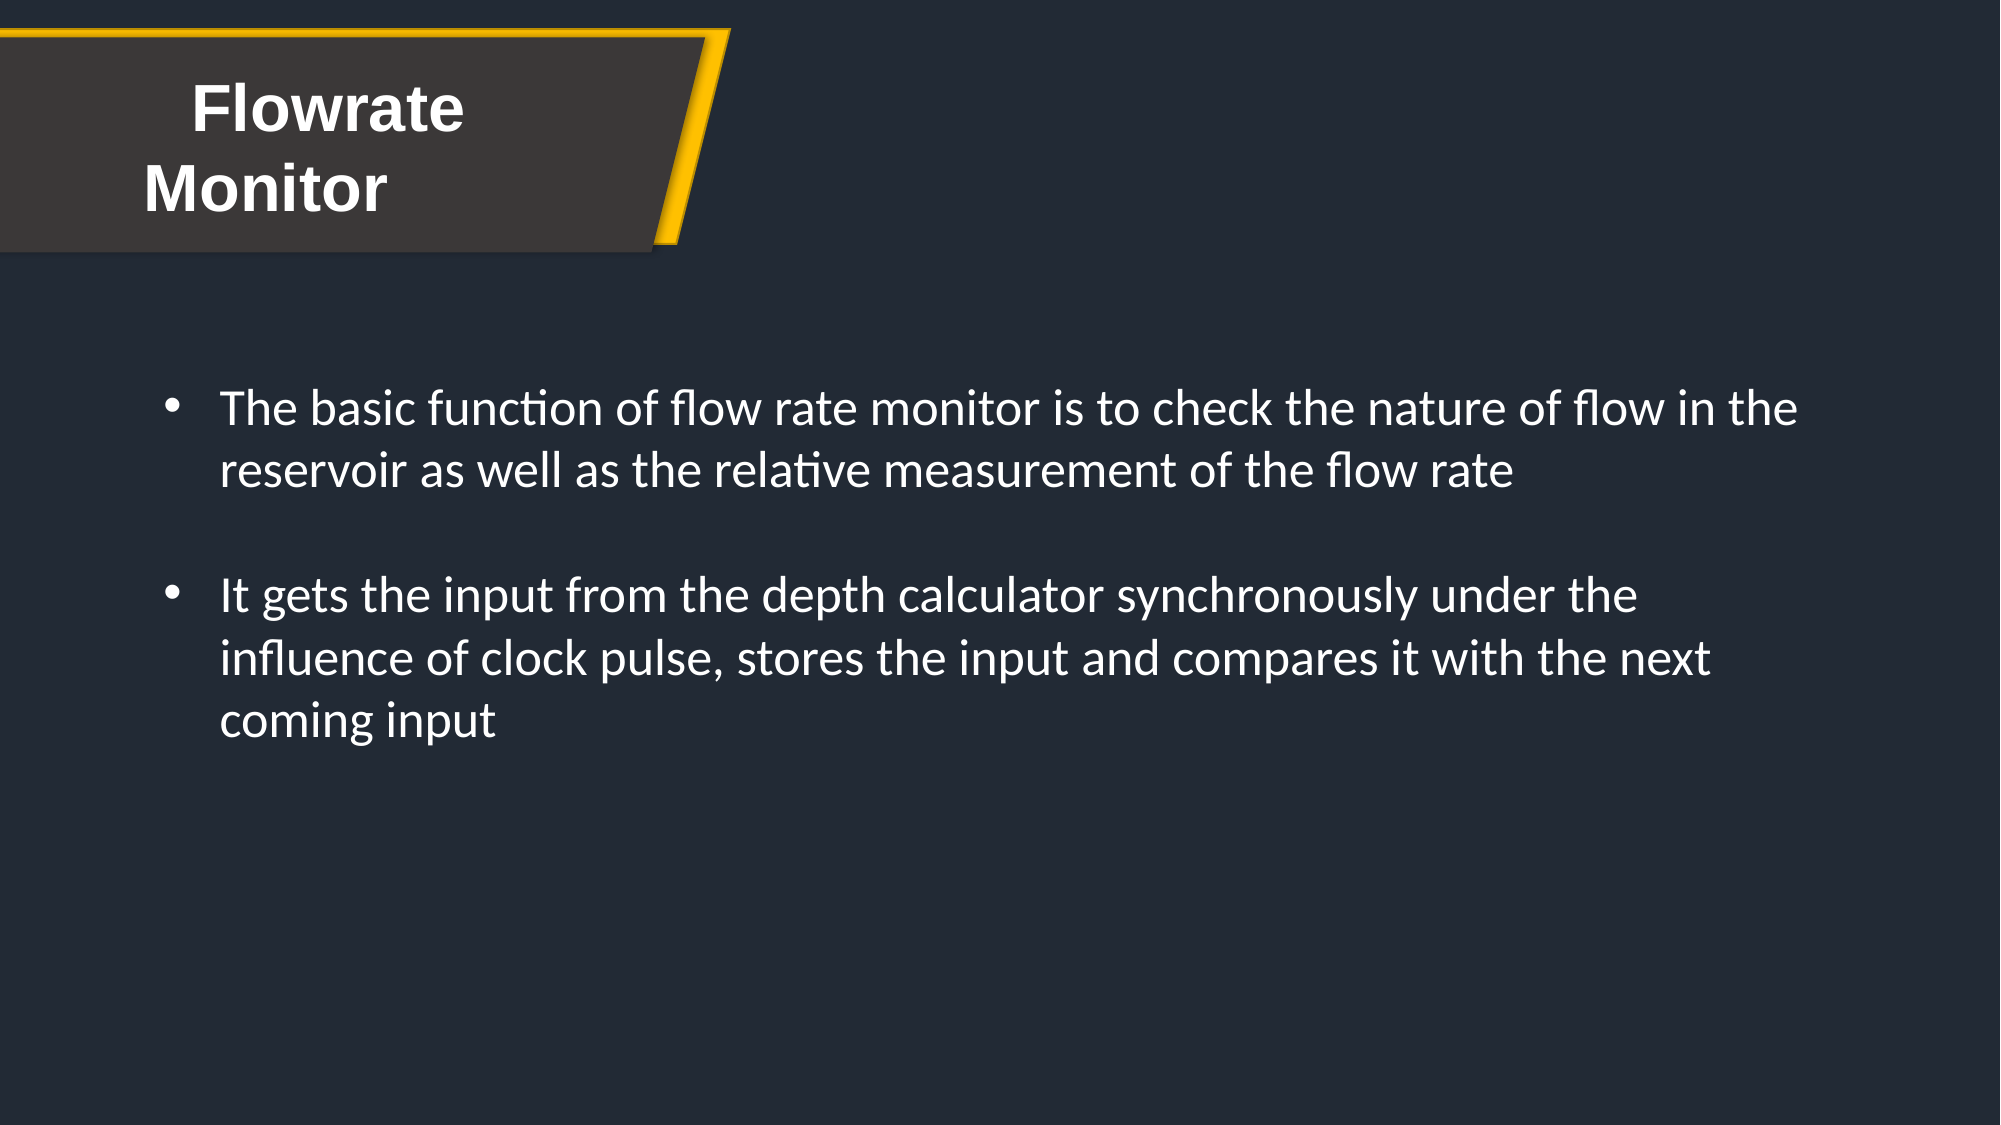

Flowrate 	Monitor
The basic function of flow rate monitor is to check the nature of flow in the reservoir as well as the relative measurement of the flow rate

It gets the input from the depth calculator synchronously under the influence of clock pulse, stores the input and compares it with the next coming input